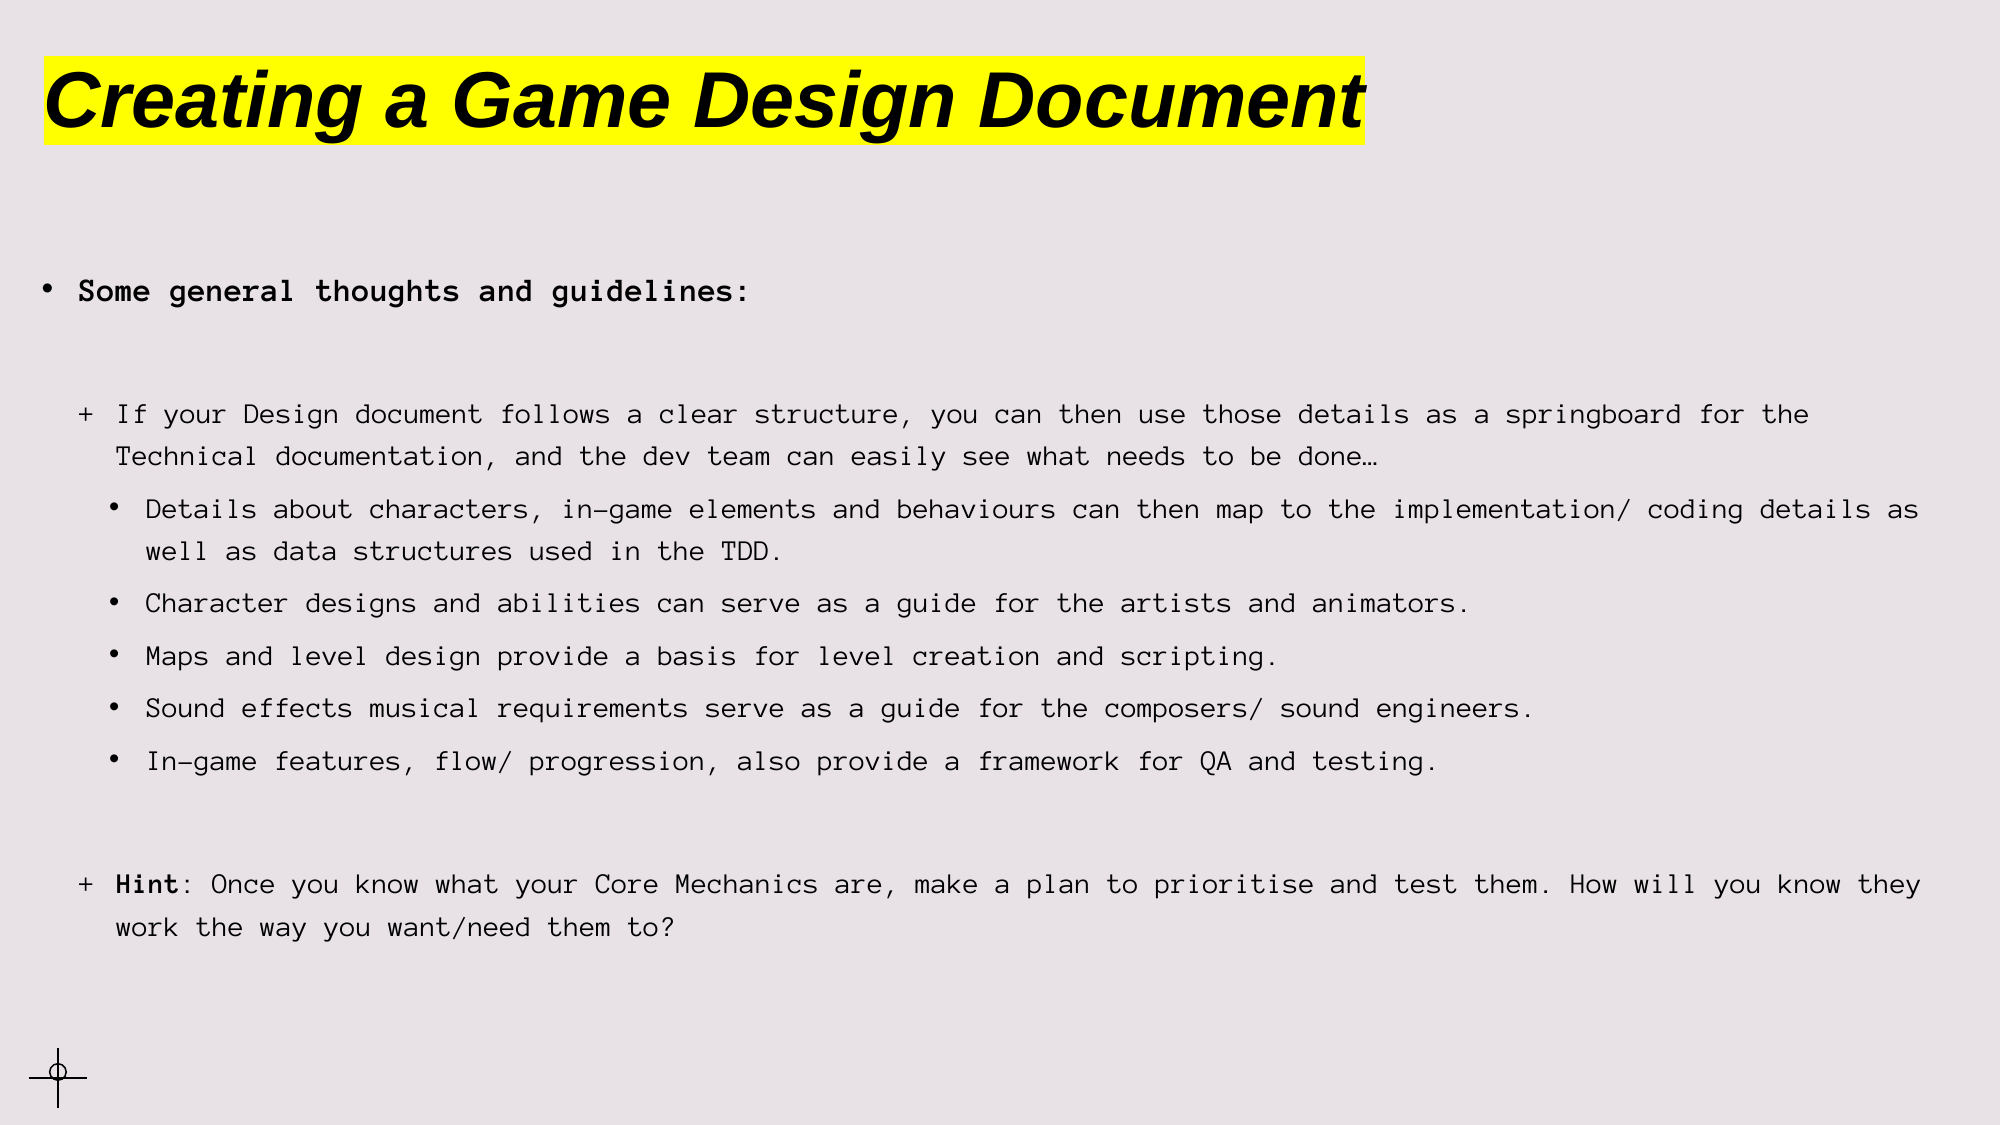

# Creating a Game Design Document
Some general thoughts and guidelines:

If your Design document follows a clear structure, you can then use those details as a springboard for the Technical documentation, and the dev team can easily see what needs to be done…
Details about characters, in-game elements and behaviours can then map to the implementation/ coding details as well as data structures used in the TDD.
Character designs and abilities can serve as a guide for the artists and animators.
Maps and level design provide a basis for level creation and scripting.
Sound effects musical requirements serve as a guide for the composers/ sound engineers.
In-game features, flow/ progression, also provide a framework for QA and testing.

Hint: Once you know what your Core Mechanics are, make a plan to prioritise and test them. How will you know they work the way you want/need them to?